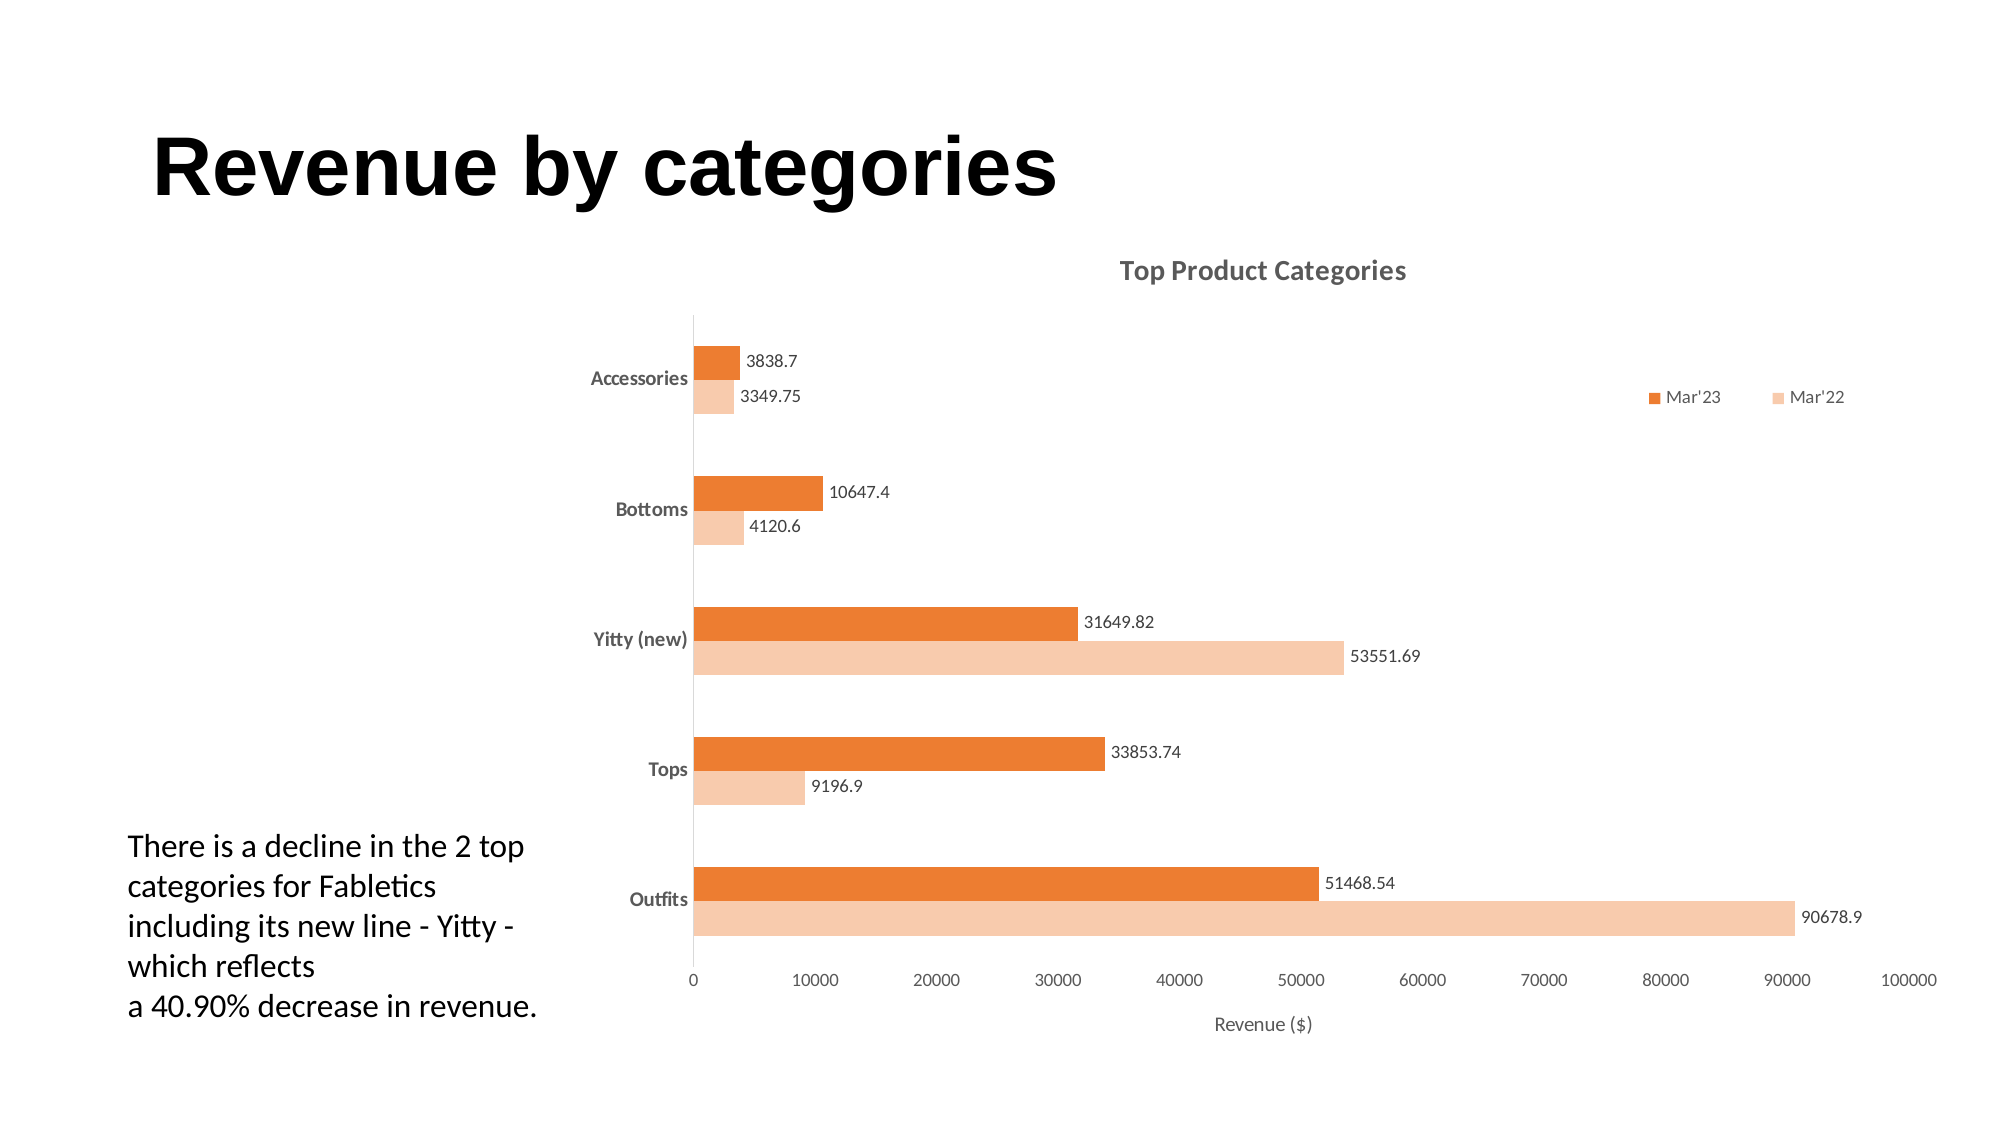

# Revenue by categories

### Chart: Top Product Categories

| Category |  |  |
|---|---|---|
| Outfits | 90678.9 | 51468.54 |
| Tops | 9196.9 | 33853.74 |
| Yitty (new) | 53551.69 | 31649.82 |
| Bottoms | 4120.6 | 10647.4 |
| Accessories | 3349.75 | 3838.7 |
There is a decline in the 2 top categories for Fabletics including its new line - Yitty - which reflects a 40.90% decrease in revenue.